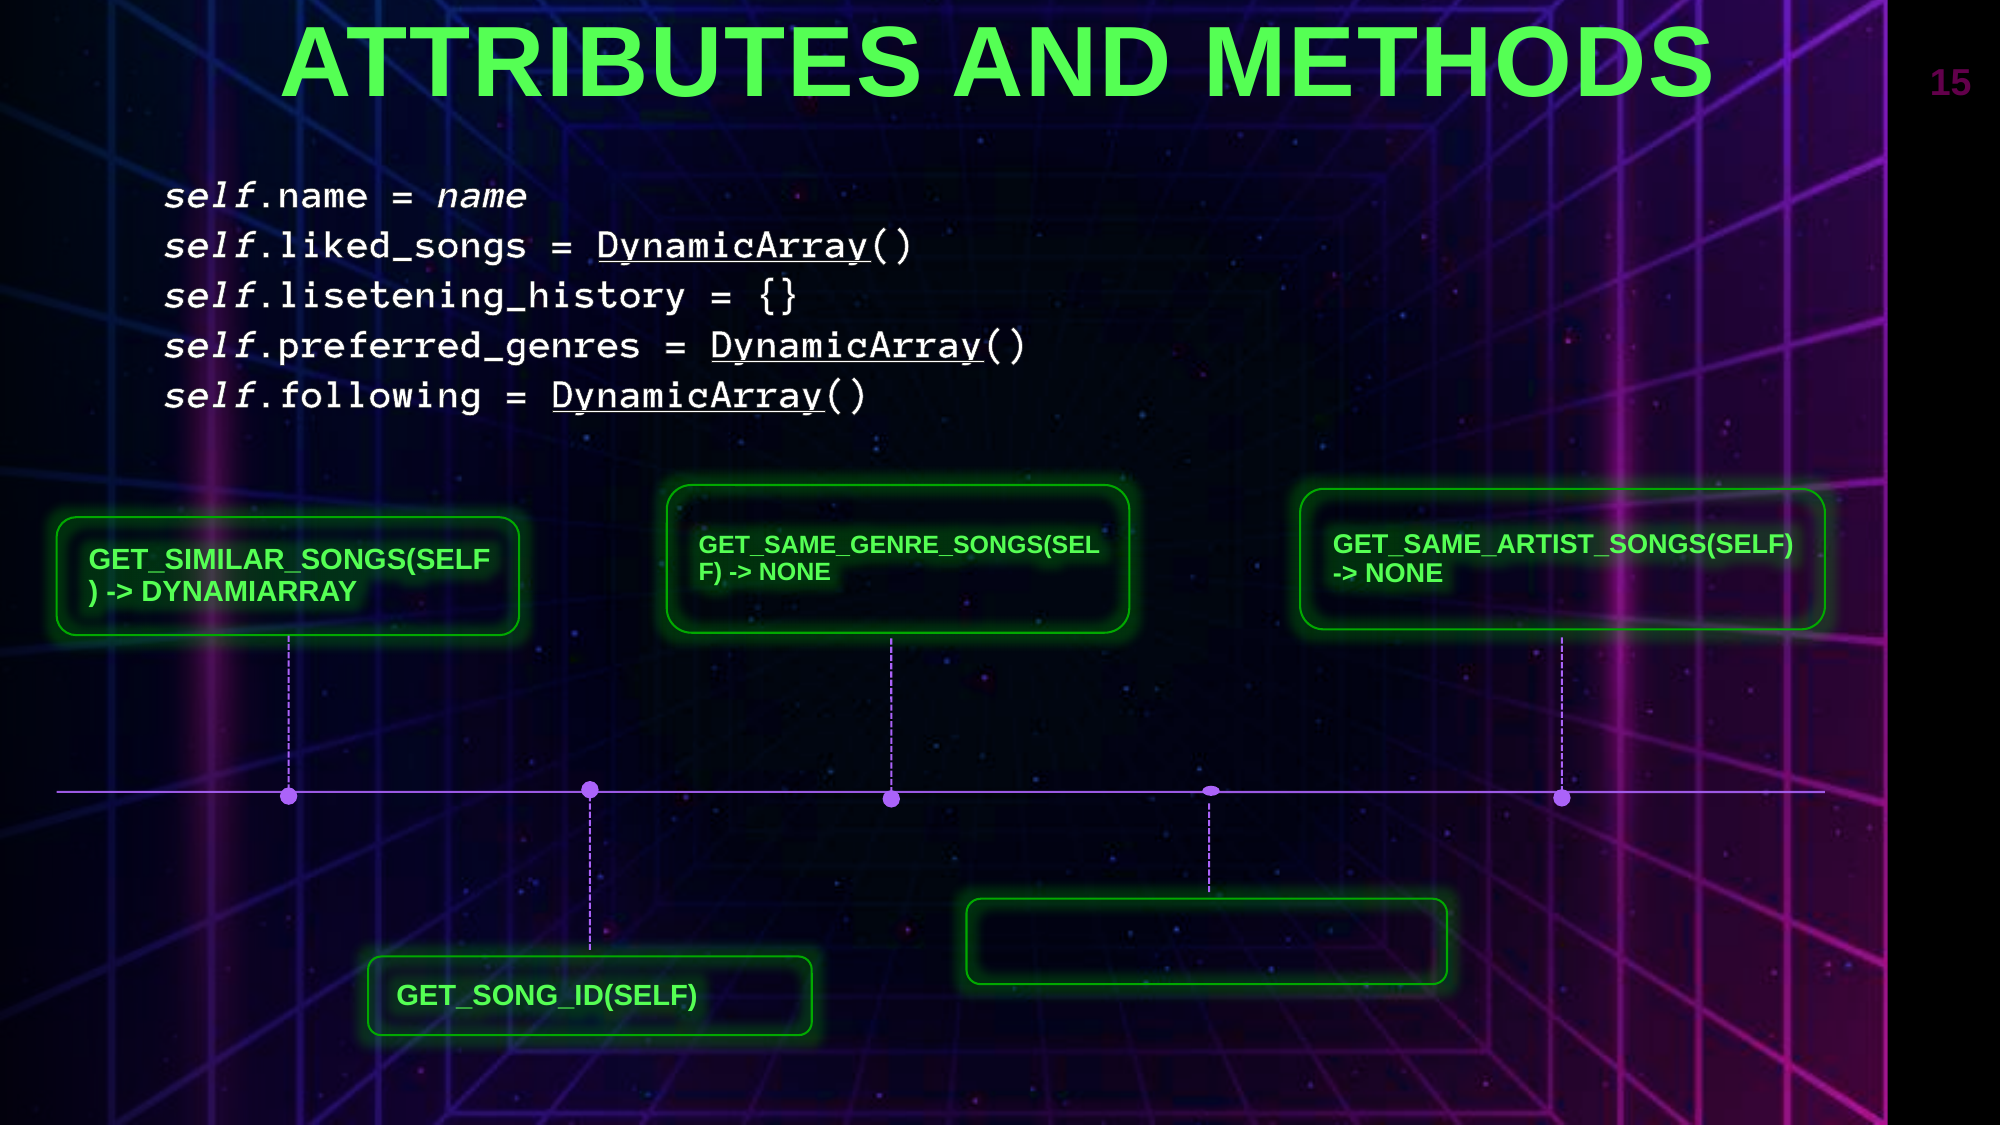

15
# Attributes and methods
self.name = name
self.liked_songs = DynamicArray()
self.lisetening_history = {}
self.preferred_genres = DynamicArray()
self.following = DynamicArray()

Get_similar_songs(self) -> DynamiArray

Get_song_id(self)

Get_same_genre_songs(self) -> None

Get_same_artist_songs(self) -> None